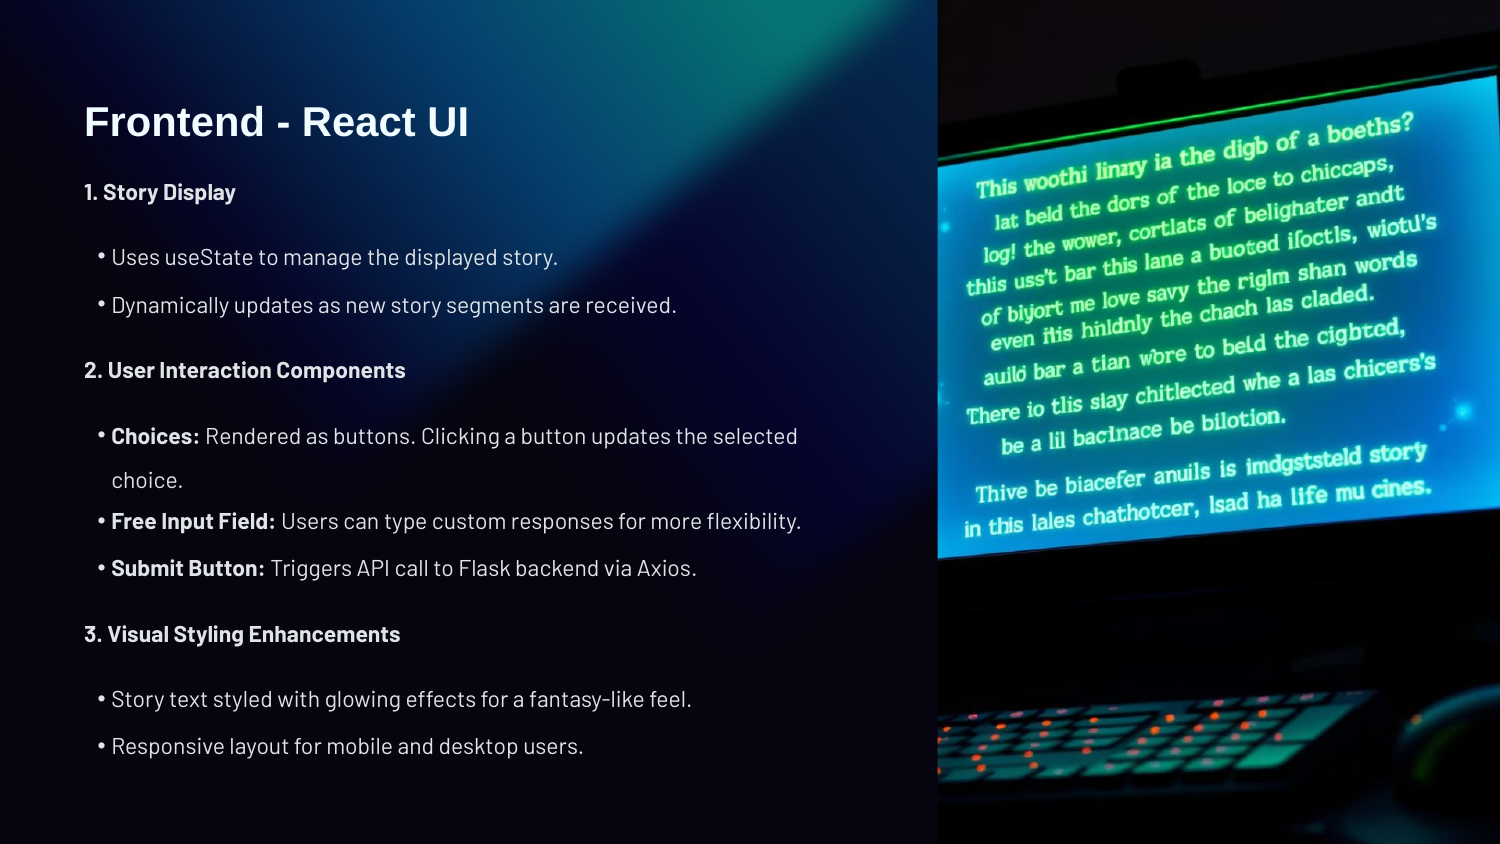

Frontend - React UI

1. Story Display

Uses useState to manage the displayed story.

Dynamically updates as new story segments are received.

2. User Interaction Components

Choices: Rendered as buttons. Clicking a button updates the selected choice.

Free Input Field: Users can type custom responses for more flexibility.

Submit Button: Triggers API call to Flask backend via Axios.

3. Visual Styling Enhancements

Story text styled with glowing effects for a fantasy-like feel.

Responsive layout for mobile and desktop users.